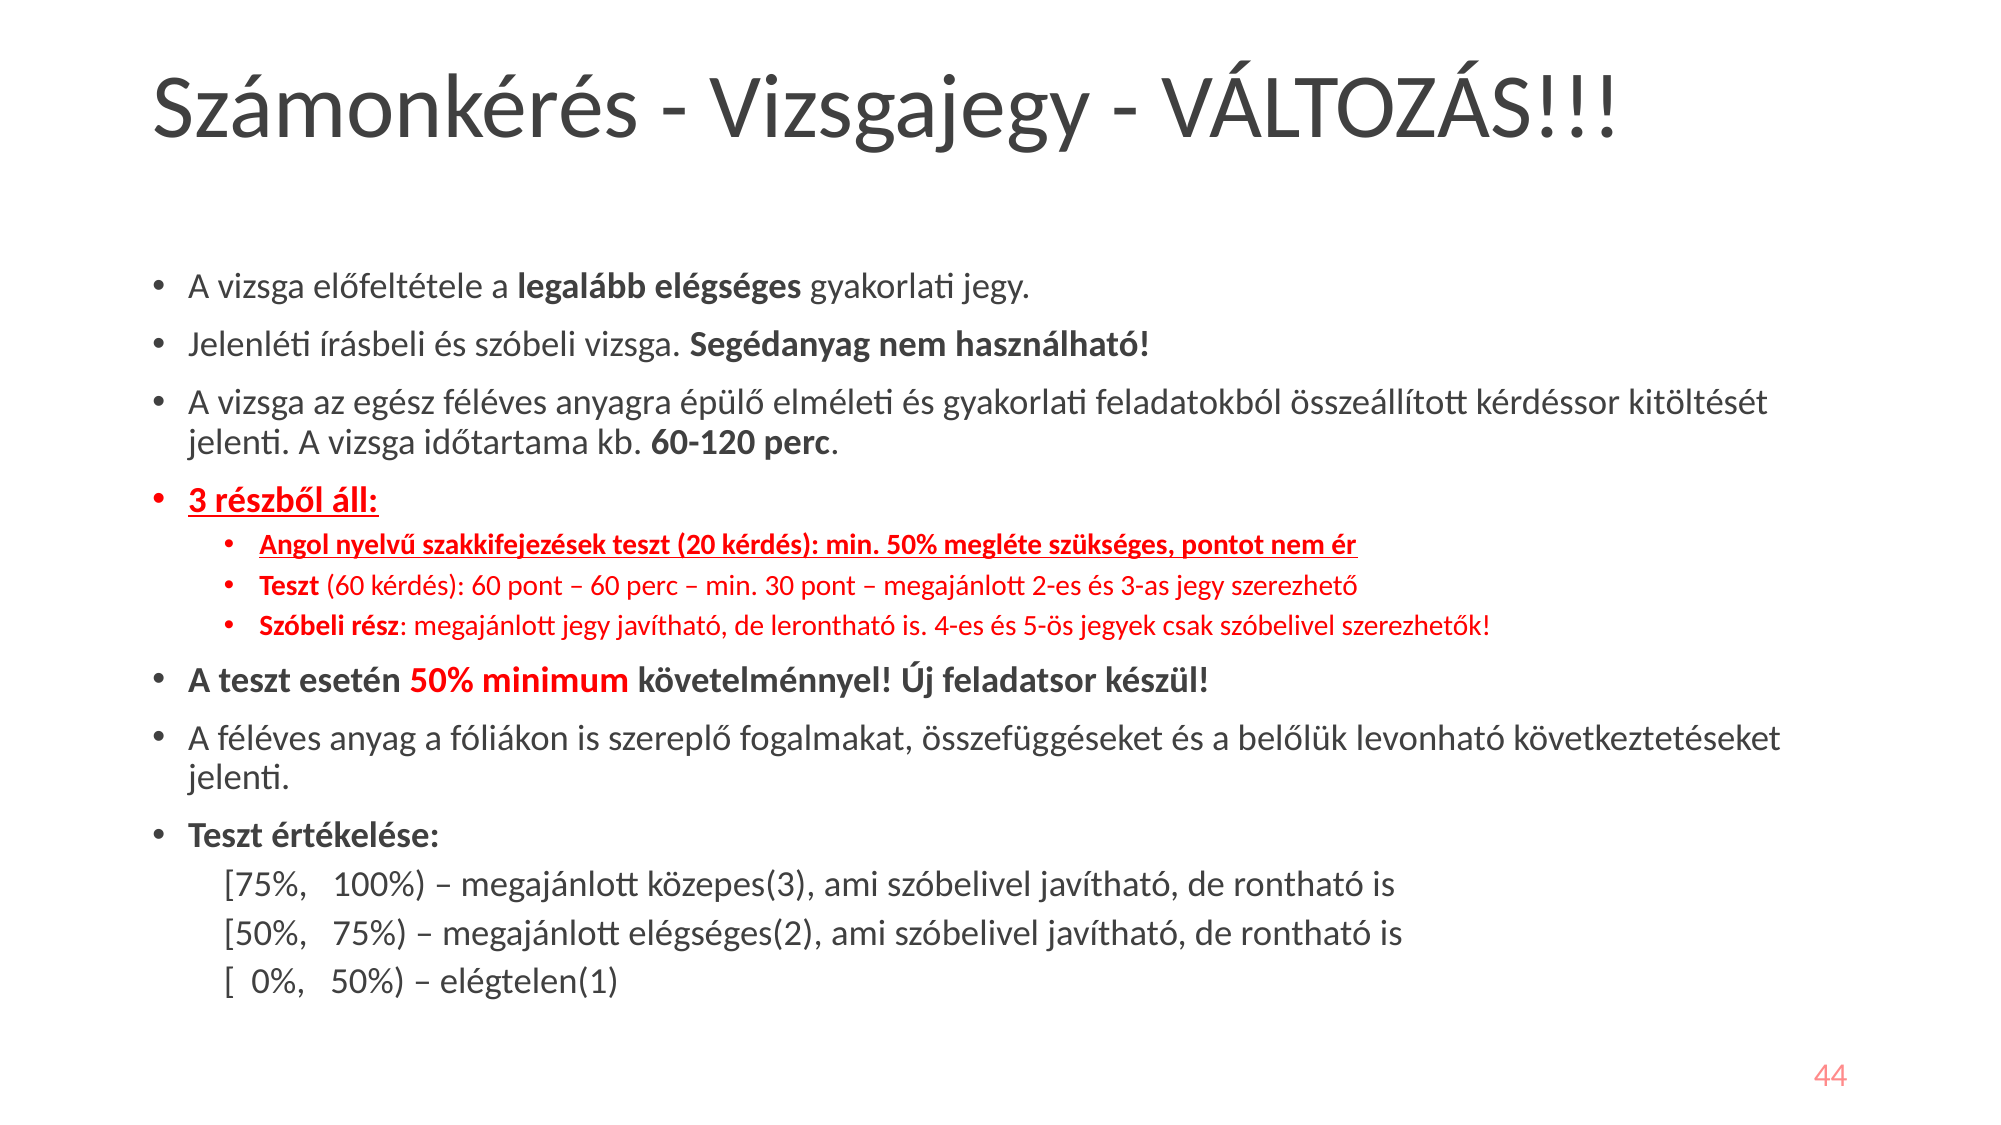

# Számonkérés - Vizsgajegy - VÁLTOZÁS!!!
A vizsga előfeltétele a legalább elégséges gyakorlati jegy.
Jelenléti írásbeli és szóbeli vizsga. Segédanyag nem használható!
A vizsga az egész féléves anyagra épülő elméleti és gyakorlati feladatokból összeállított kérdéssor kitöltését jelenti. A vizsga időtartama kb. 60-120 perc.
3 részből áll:
Angol nyelvű szakkifejezések teszt (20 kérdés): min. 50% megléte szükséges, pontot nem ér
Teszt (60 kérdés): 60 pont – 60 perc – min. 30 pont – megajánlott 2-es és 3-as jegy szerezhető
Szóbeli rész: megajánlott jegy javítható, de lerontható is. 4-es és 5-ös jegyek csak szóbelivel szerezhetők!
A teszt esetén 50% minimum követelménnyel! Új feladatsor készül!
A féléves anyag a fóliákon is szereplő fogalmakat, összefüggéseket és a belőlük levonható következtetéseket jelenti.
Teszt értékelése:
[75%,   100%) – megajánlott közepes(3), ami szóbelivel javítható, de rontható is
[50%,   75%) – megajánlott elégséges(2), ami szóbelivel javítható, de rontható is
[  0%,   50%) – elégtelen(1)
44